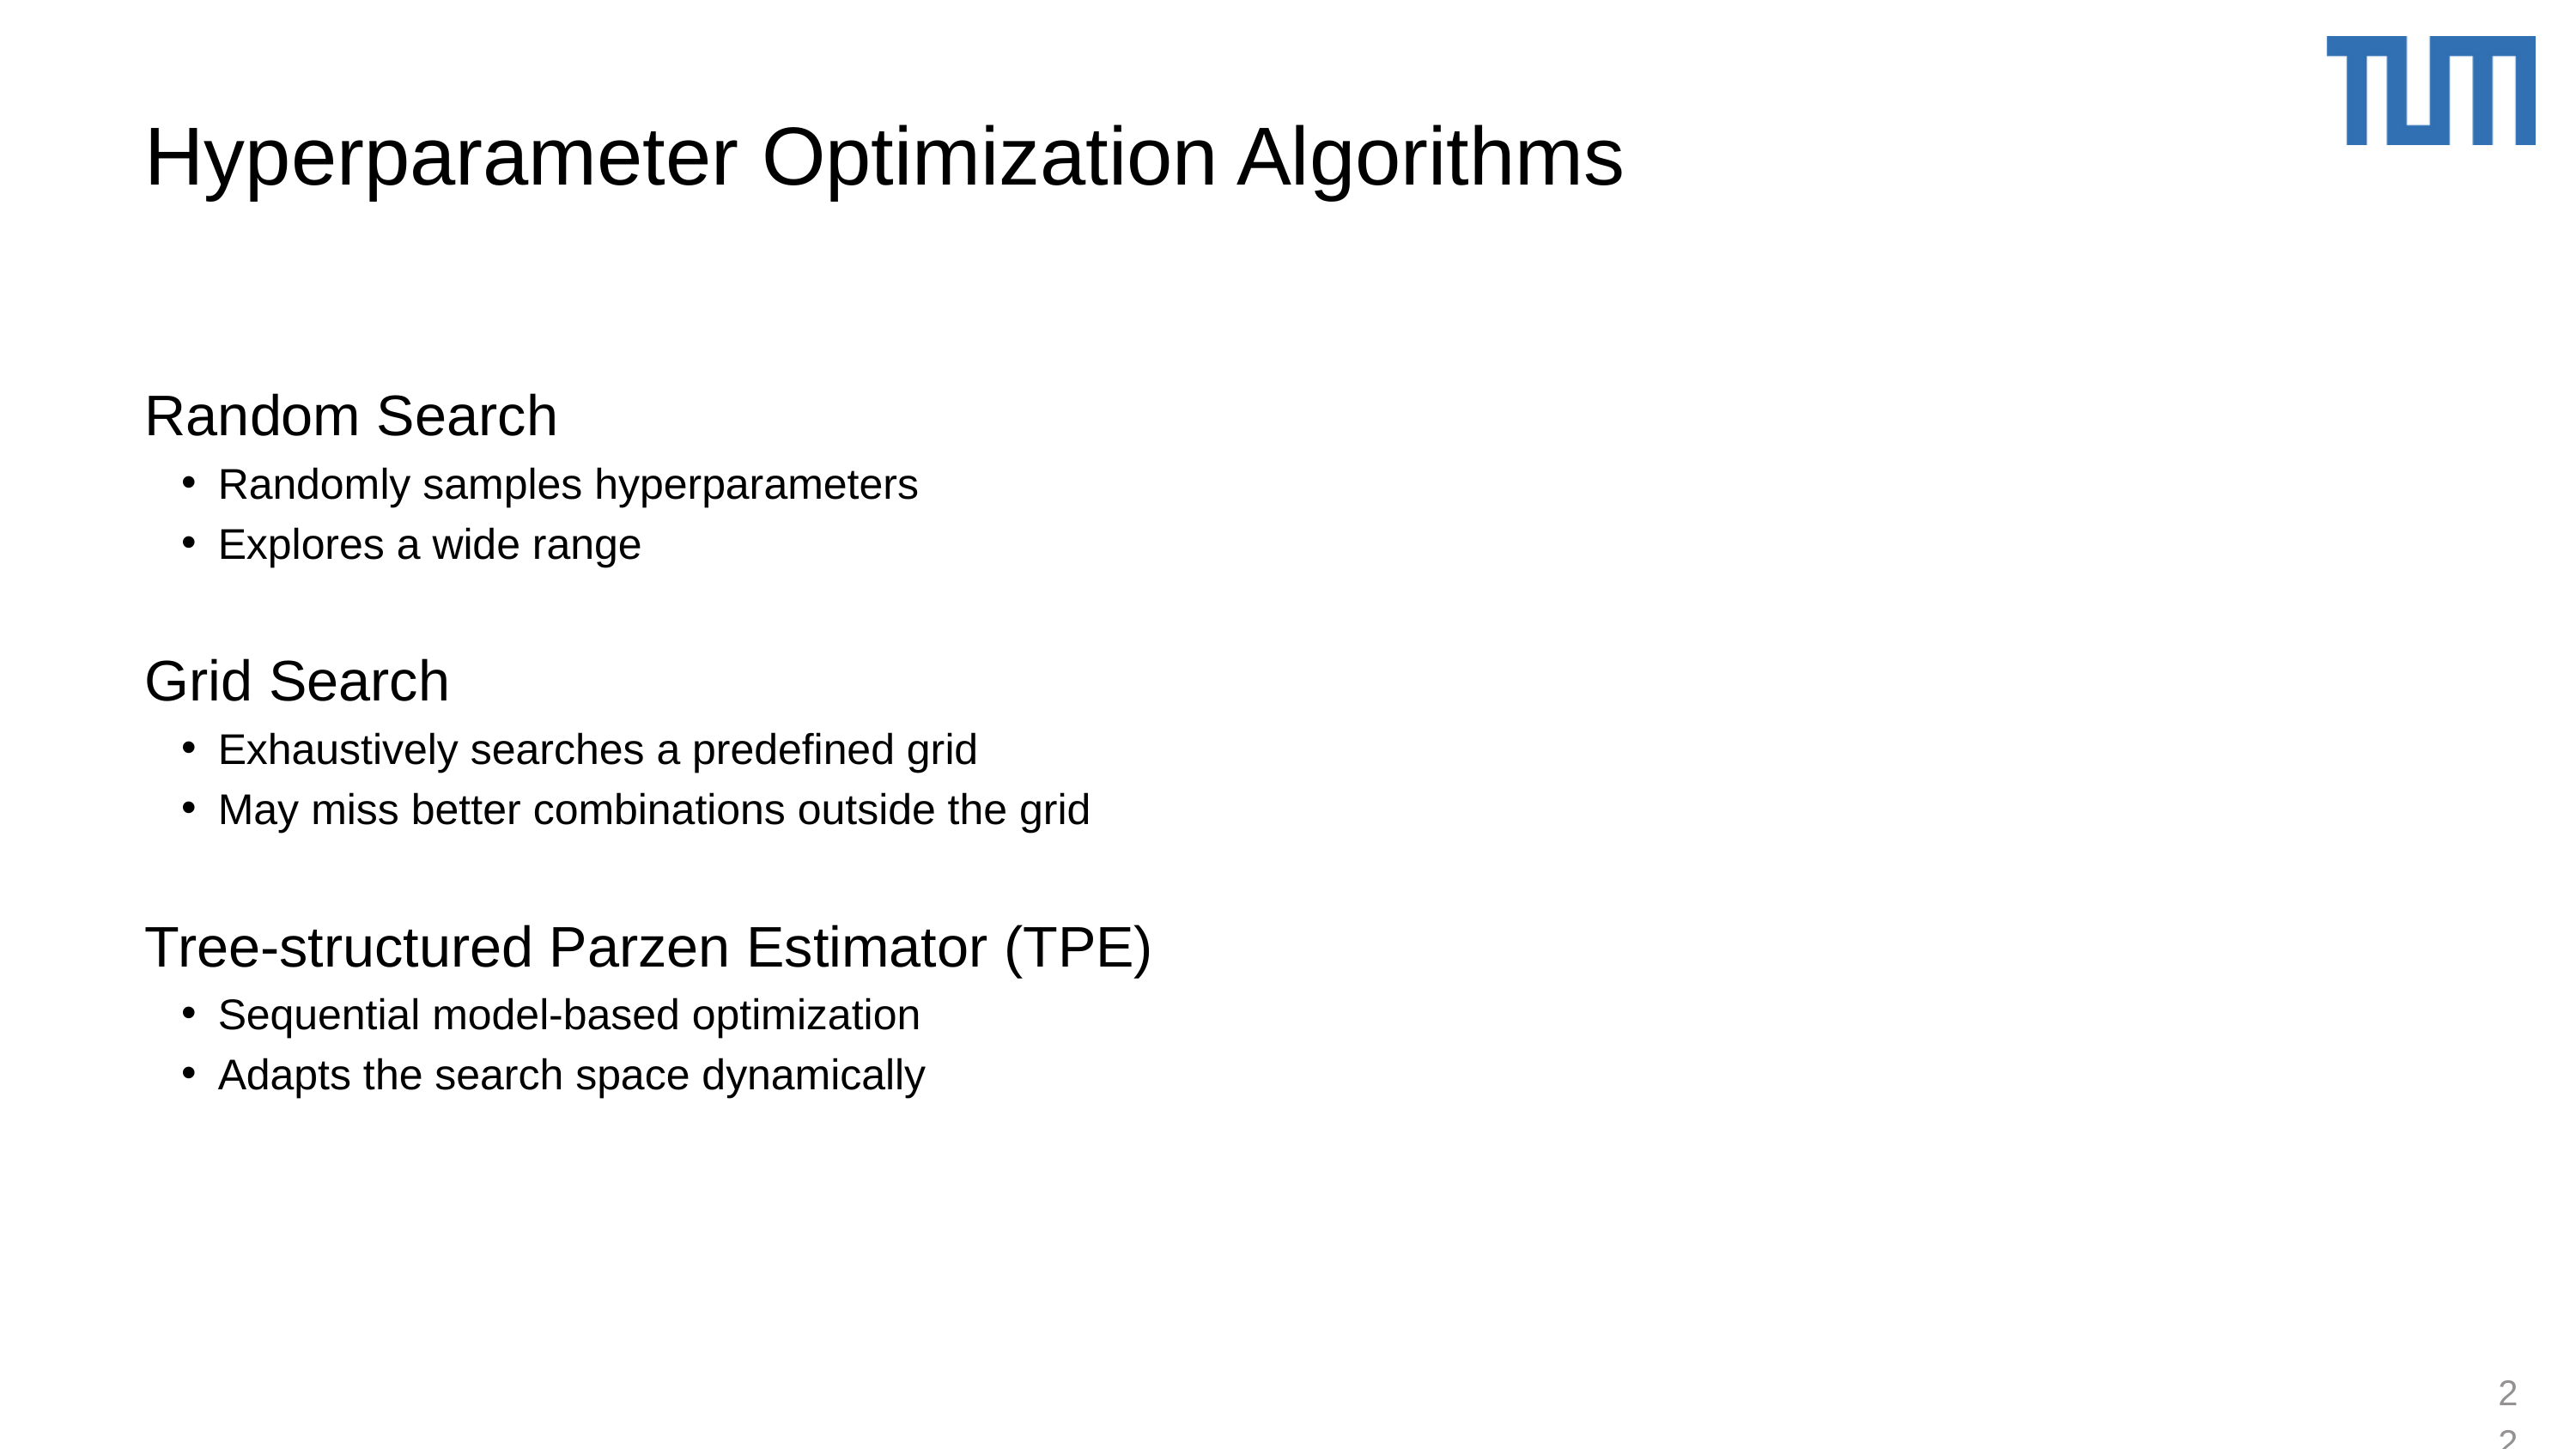

Hyperparameter Optimization Algorithms

Random Search
Randomly samples hyperparameters
Explores a wide range

Grid Search
Exhaustively searches a predefined grid
May miss better combinations outside the grid

Tree-structured Parzen Estimator (TPE)
Sequential model-based optimization
Adapts the search space dynamically

22